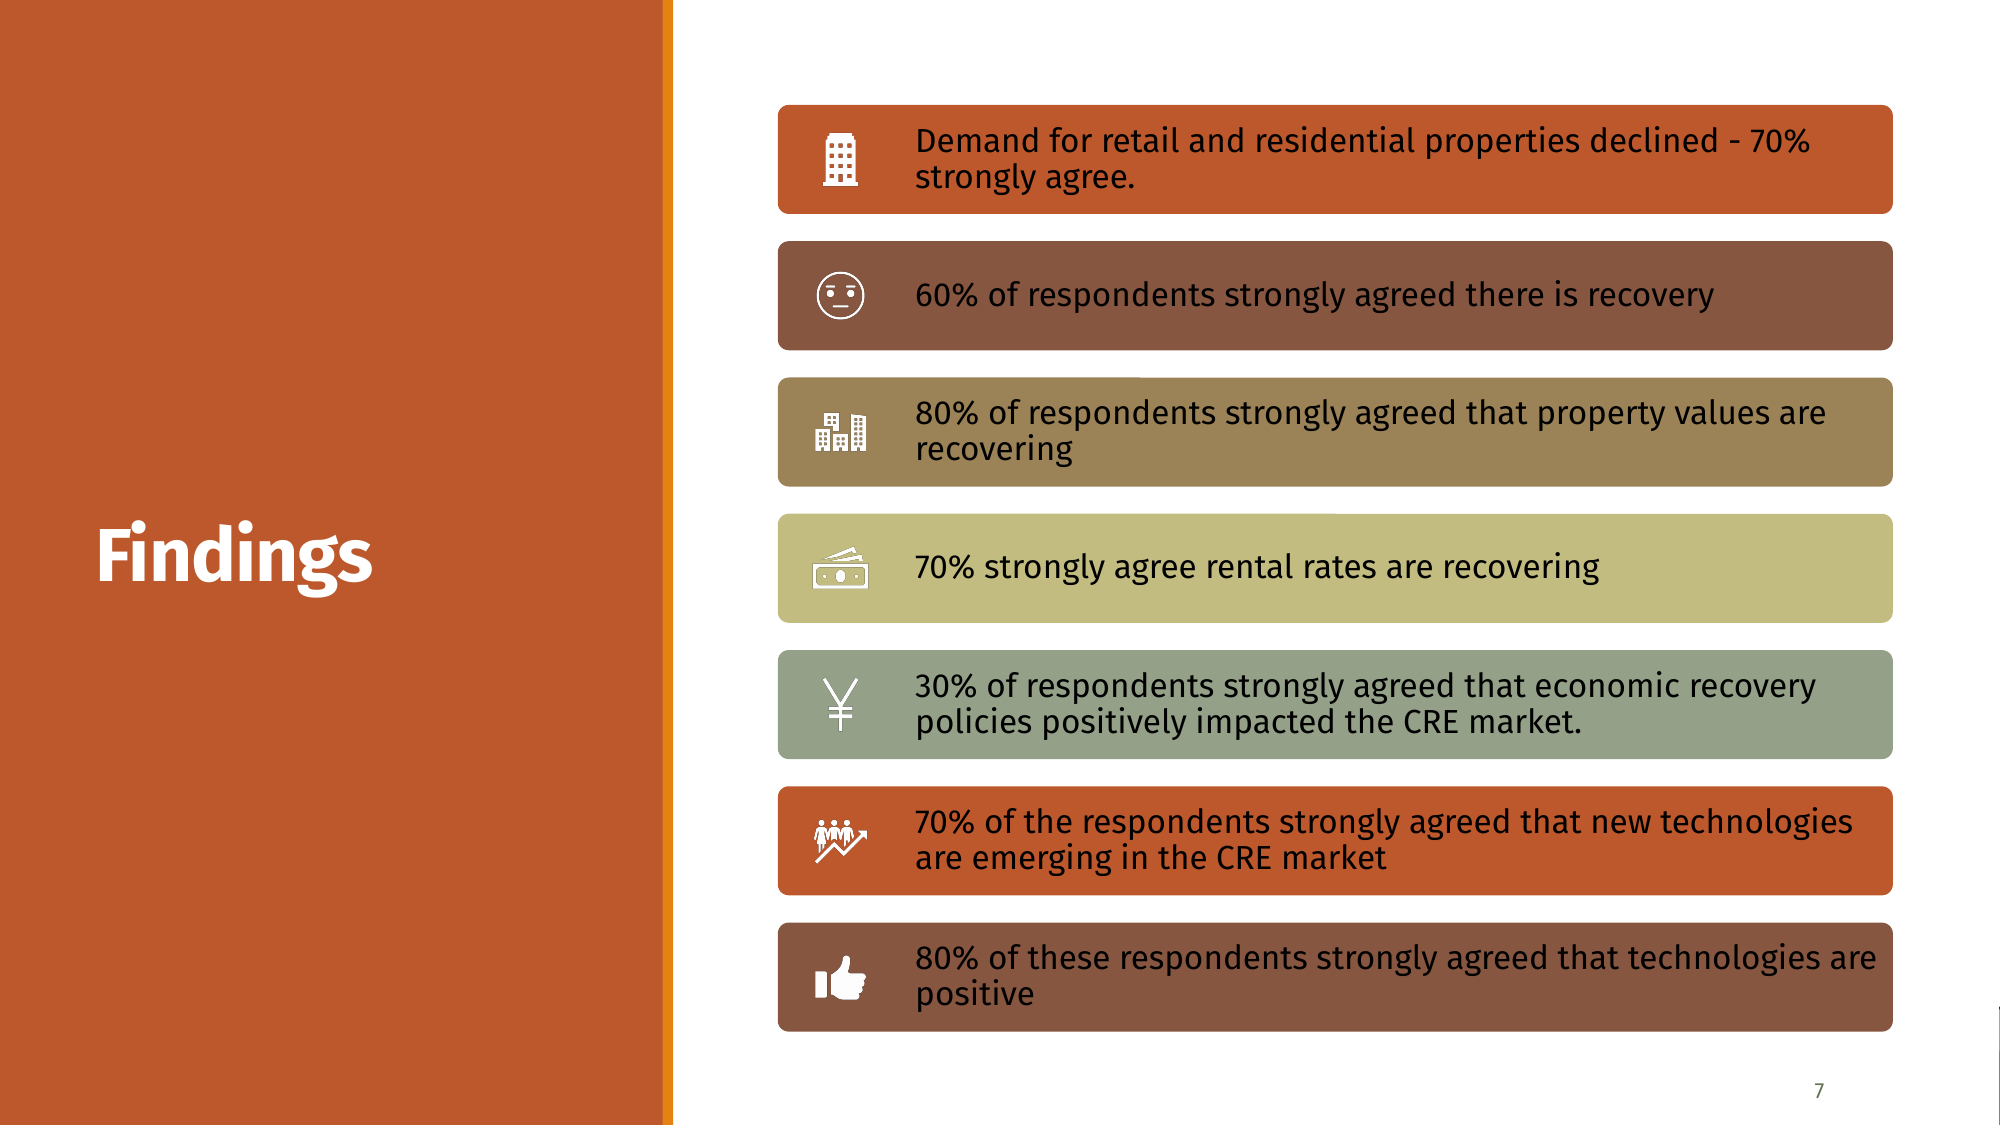

# Findings
Demand for retail and residential properties declined - 70% strongly agree.
60% of respondents strongly agreed there is recovery
80% of respondents strongly agreed that property values are recovering
70% strongly agree rental rates are recovering
30% of respondents strongly agreed that economic recovery policies positively impacted the CRE market.
70% of the respondents strongly agreed that new technologies are emerging in the CRE market
80% of these respondents strongly agreed that technologies are positive

7